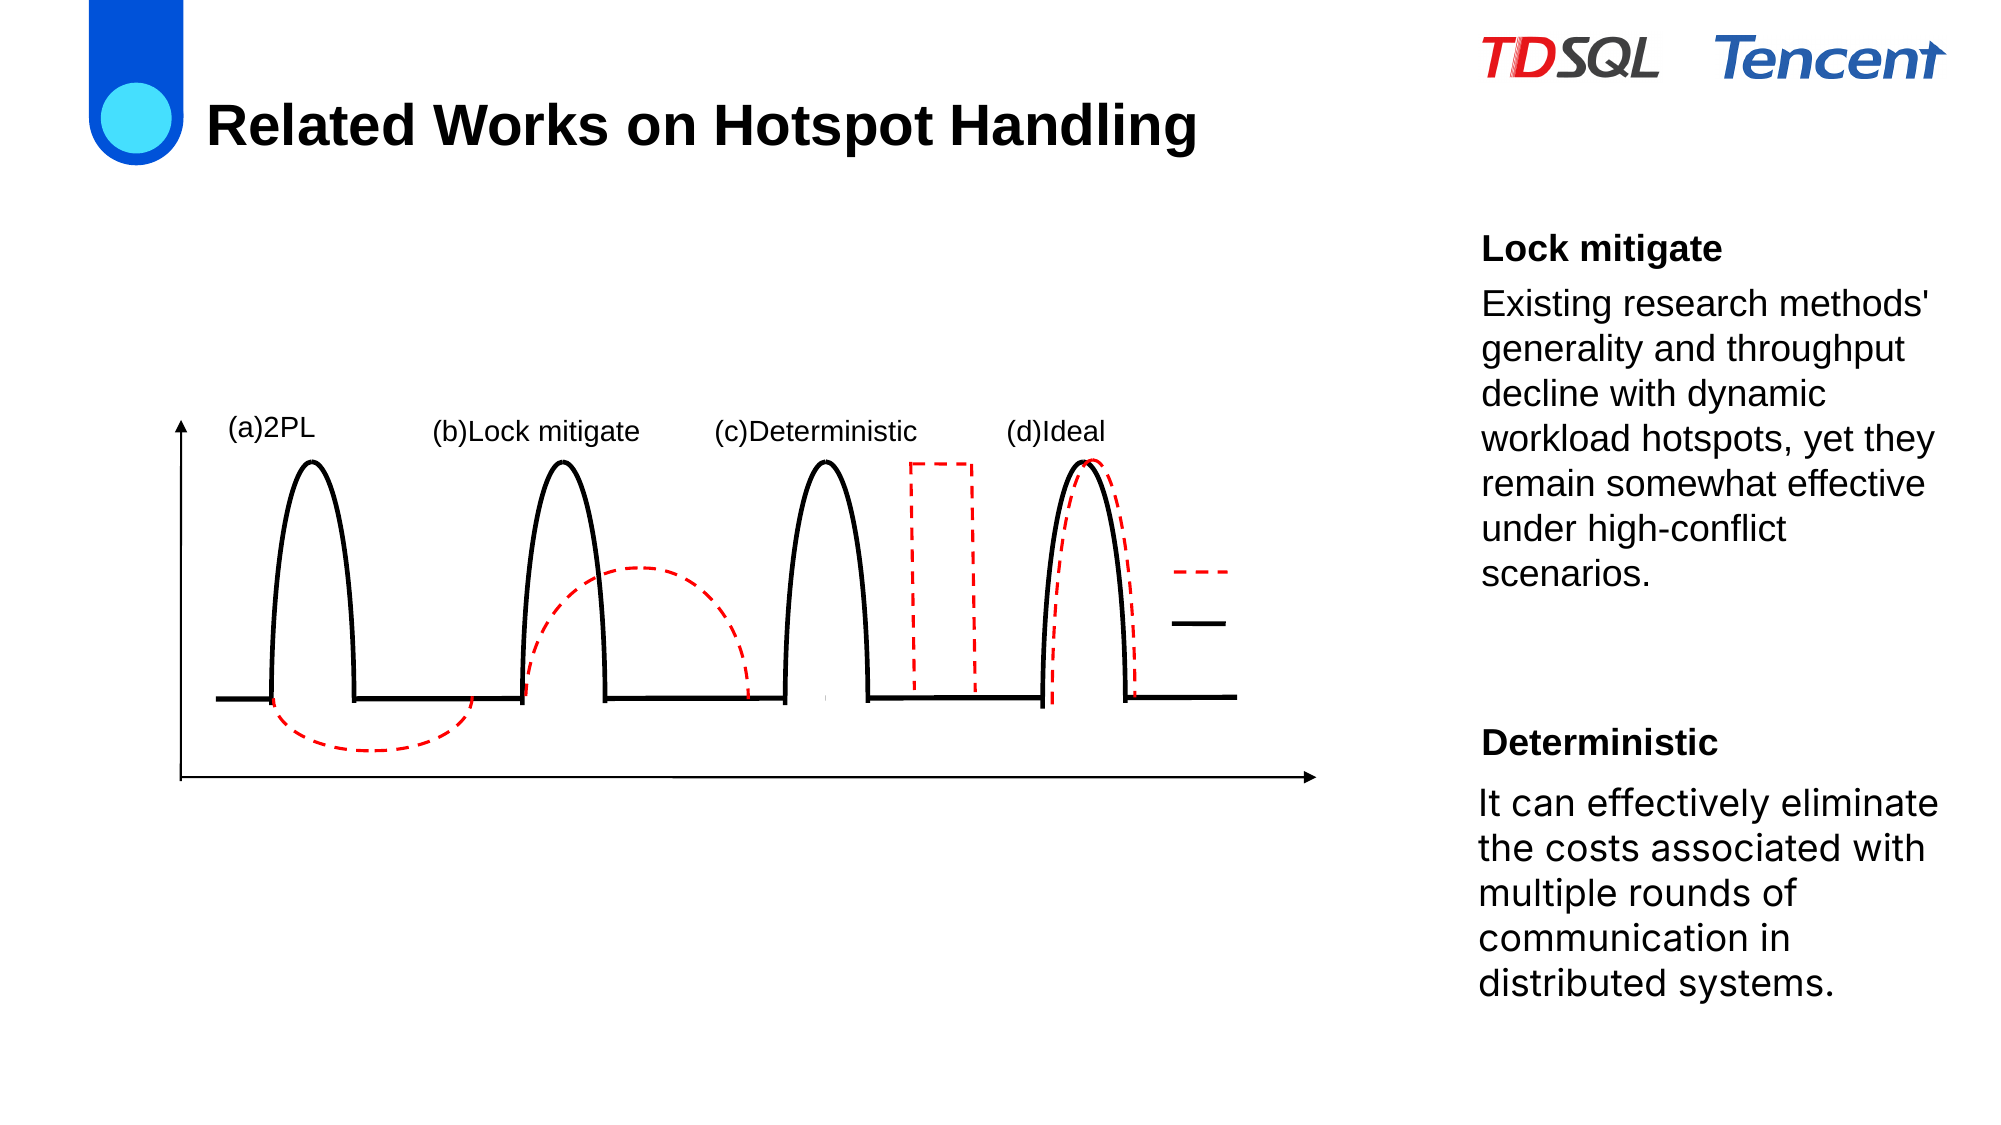

Related Works on Hotspot Handling
Lock mitigate
Existing research methods' generality and throughput decline with dynamic workload hotspots, yet they remain somewhat effective under high-conflict scenarios.

(a)2PL
(b)Lock mitigate

(c)Deterministic

(d)Ideal

Deterministic
It can effectively eliminate the costs associated with multiple rounds of communication in distributed systems.